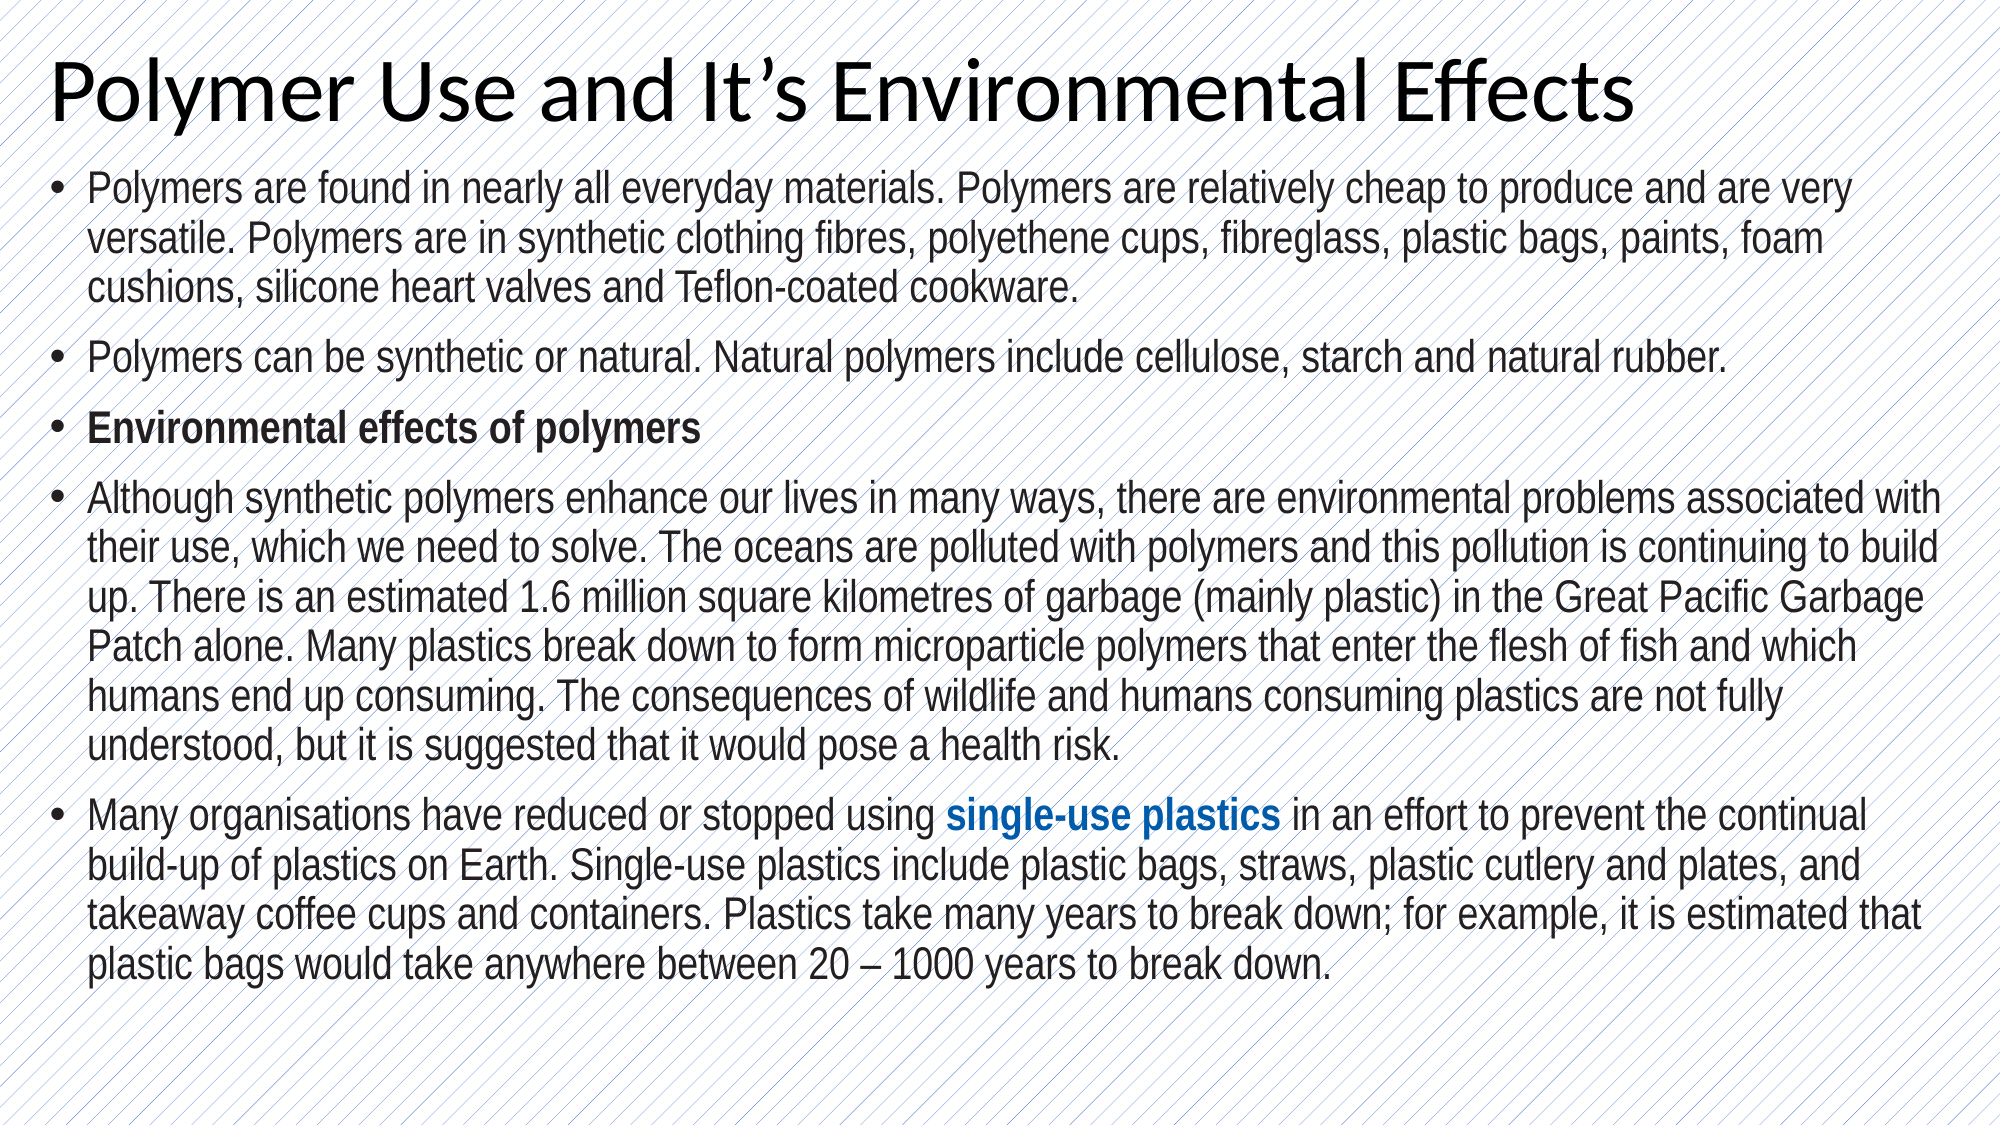

# Polymer Use and It’s Environmental Effects
Polymers are found in nearly all everyday materials. Polymers are relatively cheap to produce and are very versatile. Polymers are in synthetic clothing fibres, polyethene cups, fibreglass, plastic bags, paints, foam cushions, silicone heart valves and Teflon-coated cookware.
Polymers can be synthetic or natural. Natural polymers include cellulose, starch and natural rubber.
Environmental effects of polymers
Although synthetic polymers enhance our lives in many ways, there are environmental problems associated with their use, which we need to solve. The oceans are polluted with polymers and this pollution is continuing to build up. There is an estimated 1.6 million square kilometres of garbage (mainly plastic) in the Great Pacific Garbage Patch alone. Many plastics break down to form microparticle polymers that enter the flesh of fish and which humans end up consuming. The consequences of wildlife and humans consuming plastics are not fully understood, but it is suggested that it would pose a health risk.
Many organisations have reduced or stopped using single-use plastics in an effort to prevent the continual build-up of plastics on Earth. Single-use plastics include plastic bags, straws, plastic cutlery and plates, and takeaway coffee cups and containers. Plastics take many years to break down; for example, it is estimated that plastic bags would take anywhere between 20 – 1000 years to break down.